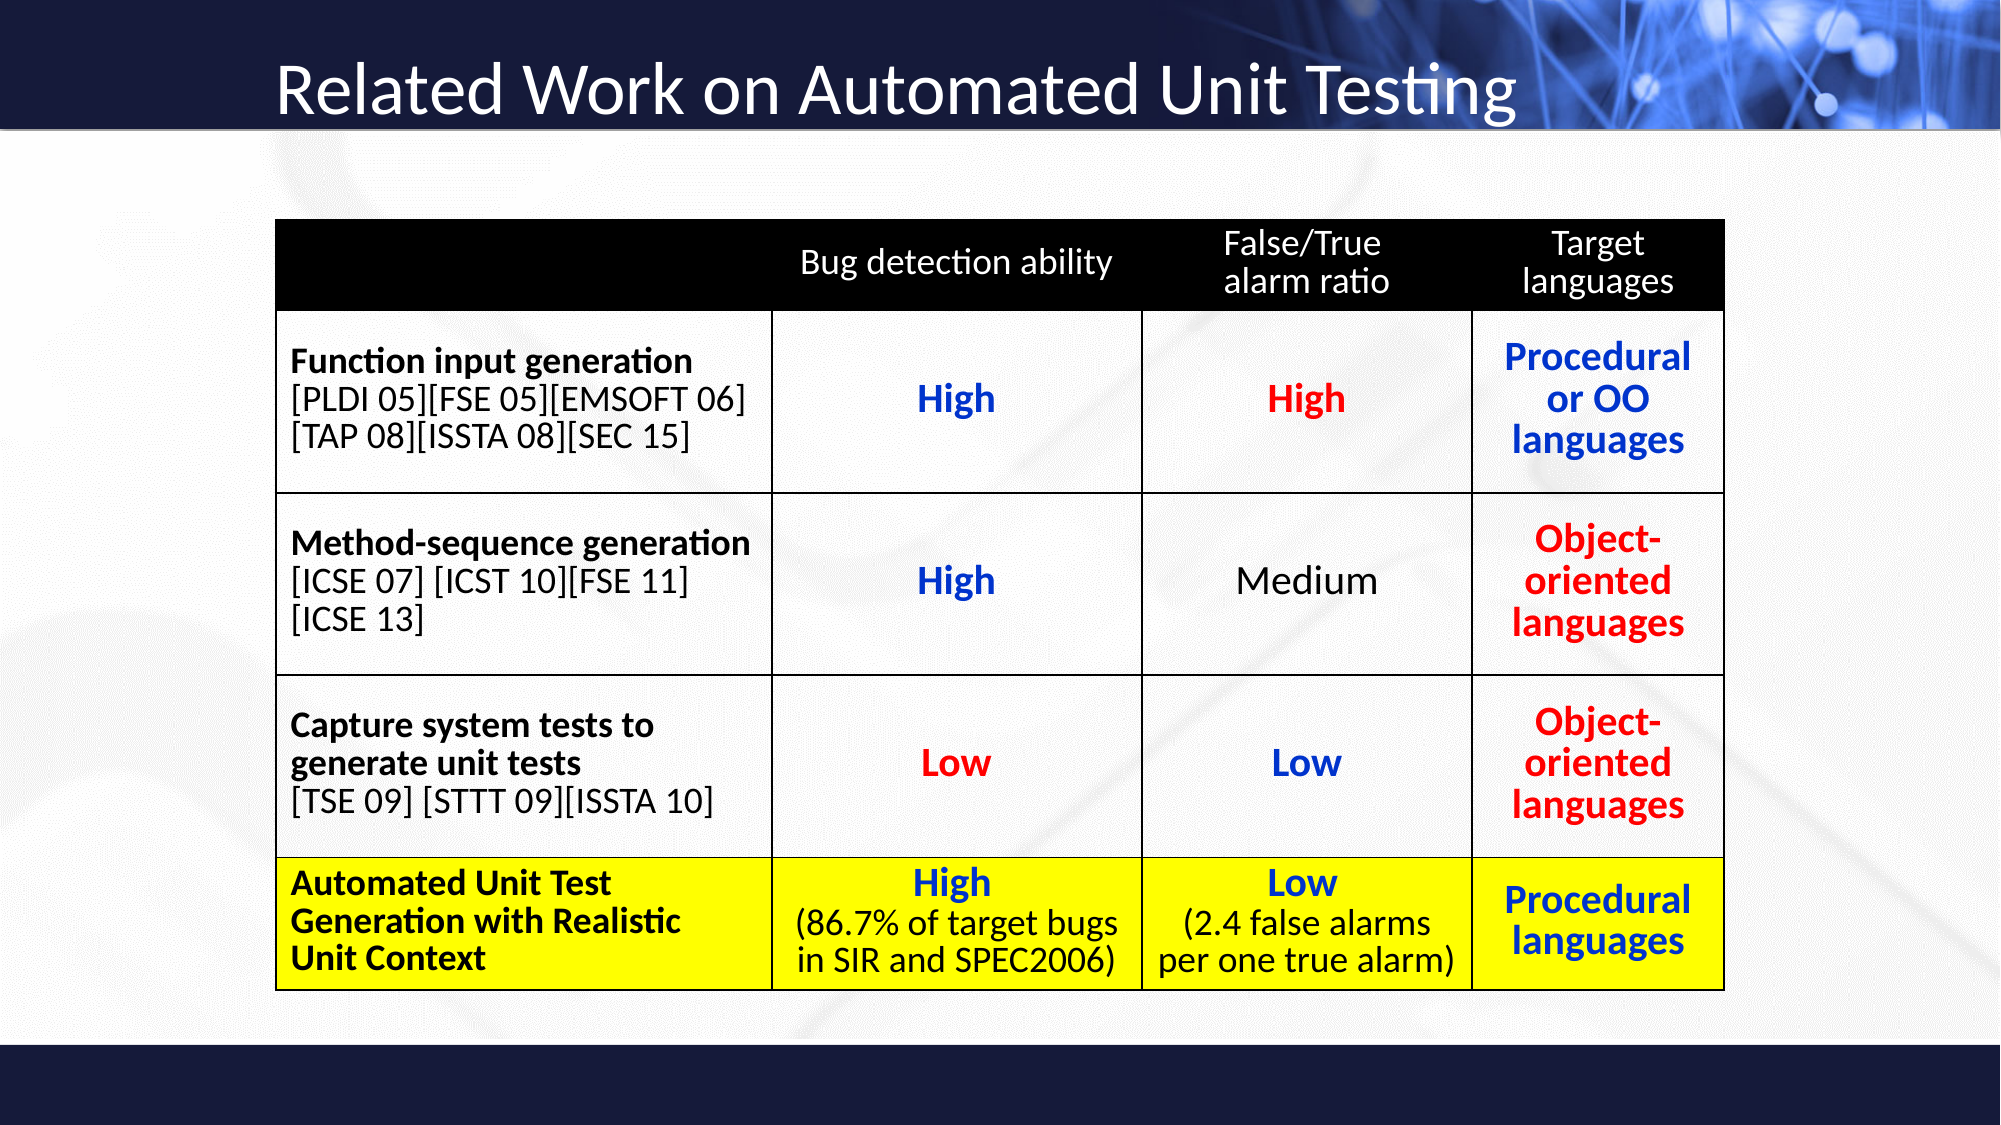

# Related Work on Automated Unit Testing
|  | Bug detection ability | False/True alarm ratio | Target languages |
| --- | --- | --- | --- |
| Function input generation [PLDI 05][FSE 05][EMSOFT 06][TAP 08][ISSTA 08][SEC 15] | High | High | Procedural or OO languages |
| Method-sequence generation [ICSE 07] [ICST 10][FSE 11] [ICSE 13] | High | Medium | Object-oriented languages |
| Capture system tests to generate unit tests [TSE 09] [STTT 09][ISSTA 10] | Low | Low | Object-oriented languages |
| Automated Unit Test Generation with Realistic Unit Context | High (86.7% of target bugs in SIR and SPEC2006) | Low (2.4 false alarms per one true alarm) | Procedural languages |